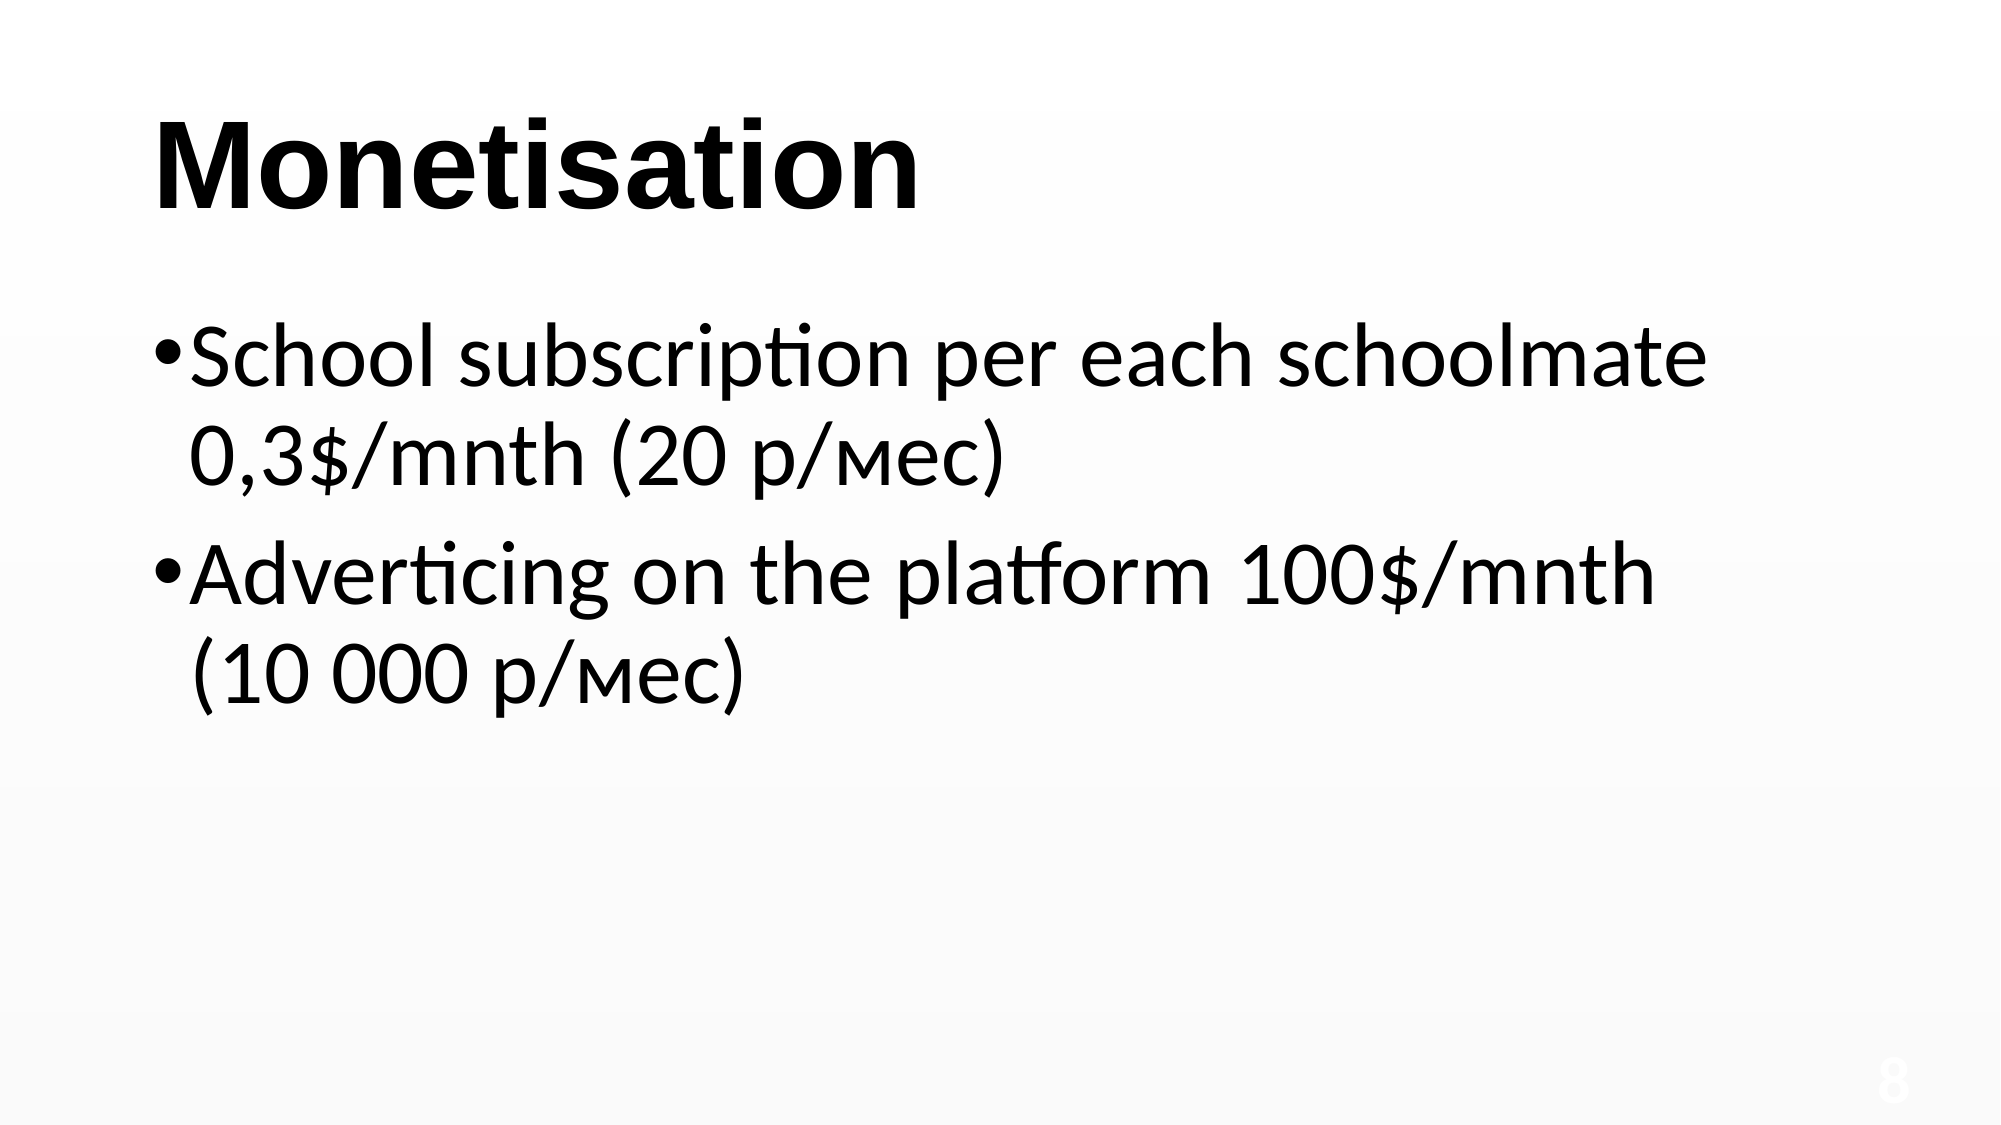

# Monetisation
School subscription per each schoolmate 0,3$/mnth (20 р/мес)
Adverticing on the platform 100$/mnth
(10 000 р/мес)